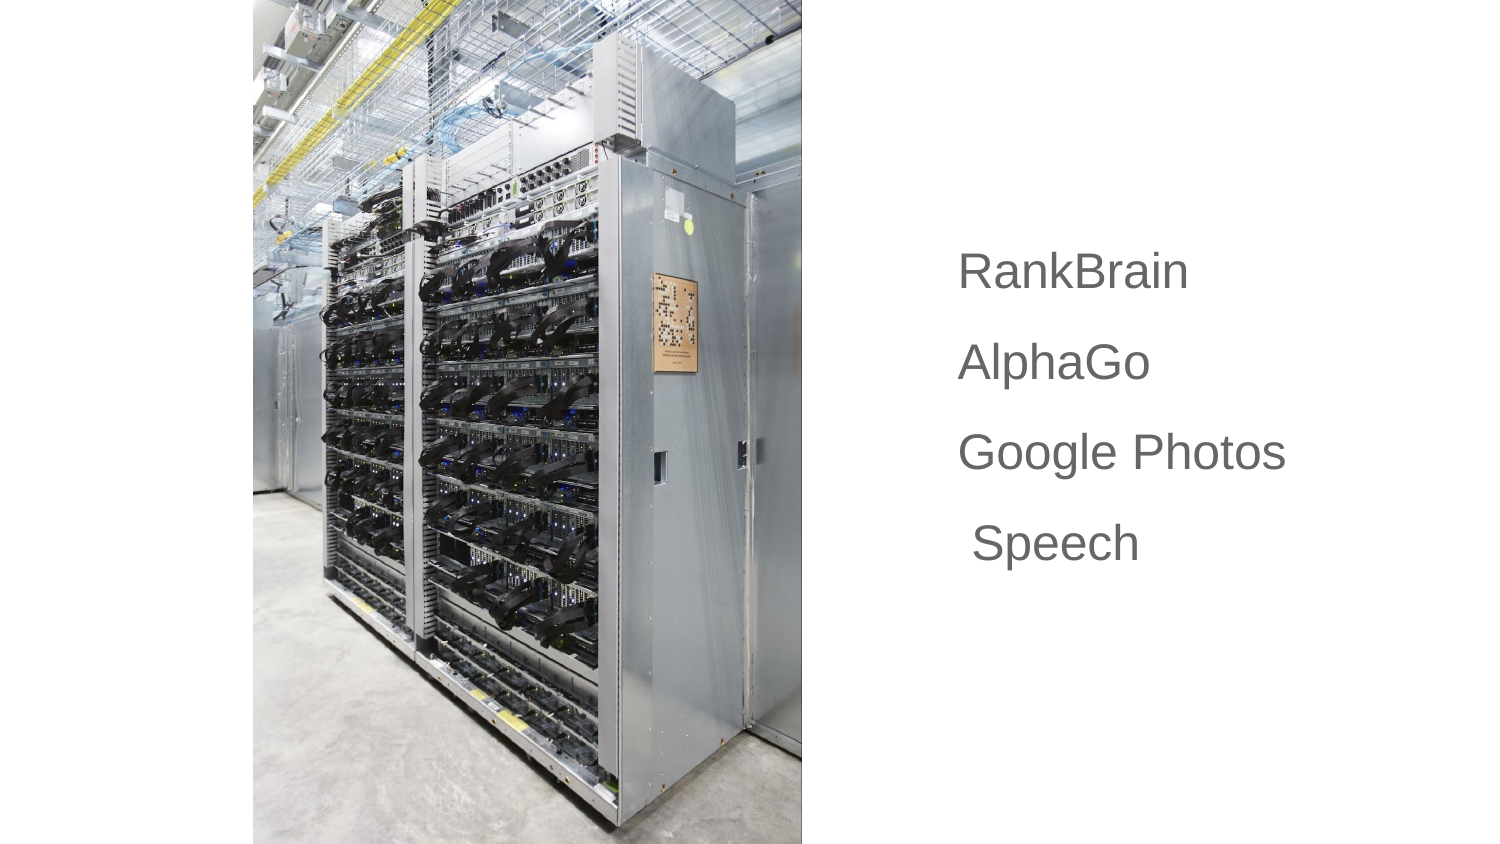

# RankBrain  AlphaGo  Google Photos  Speech
Department of IT
47